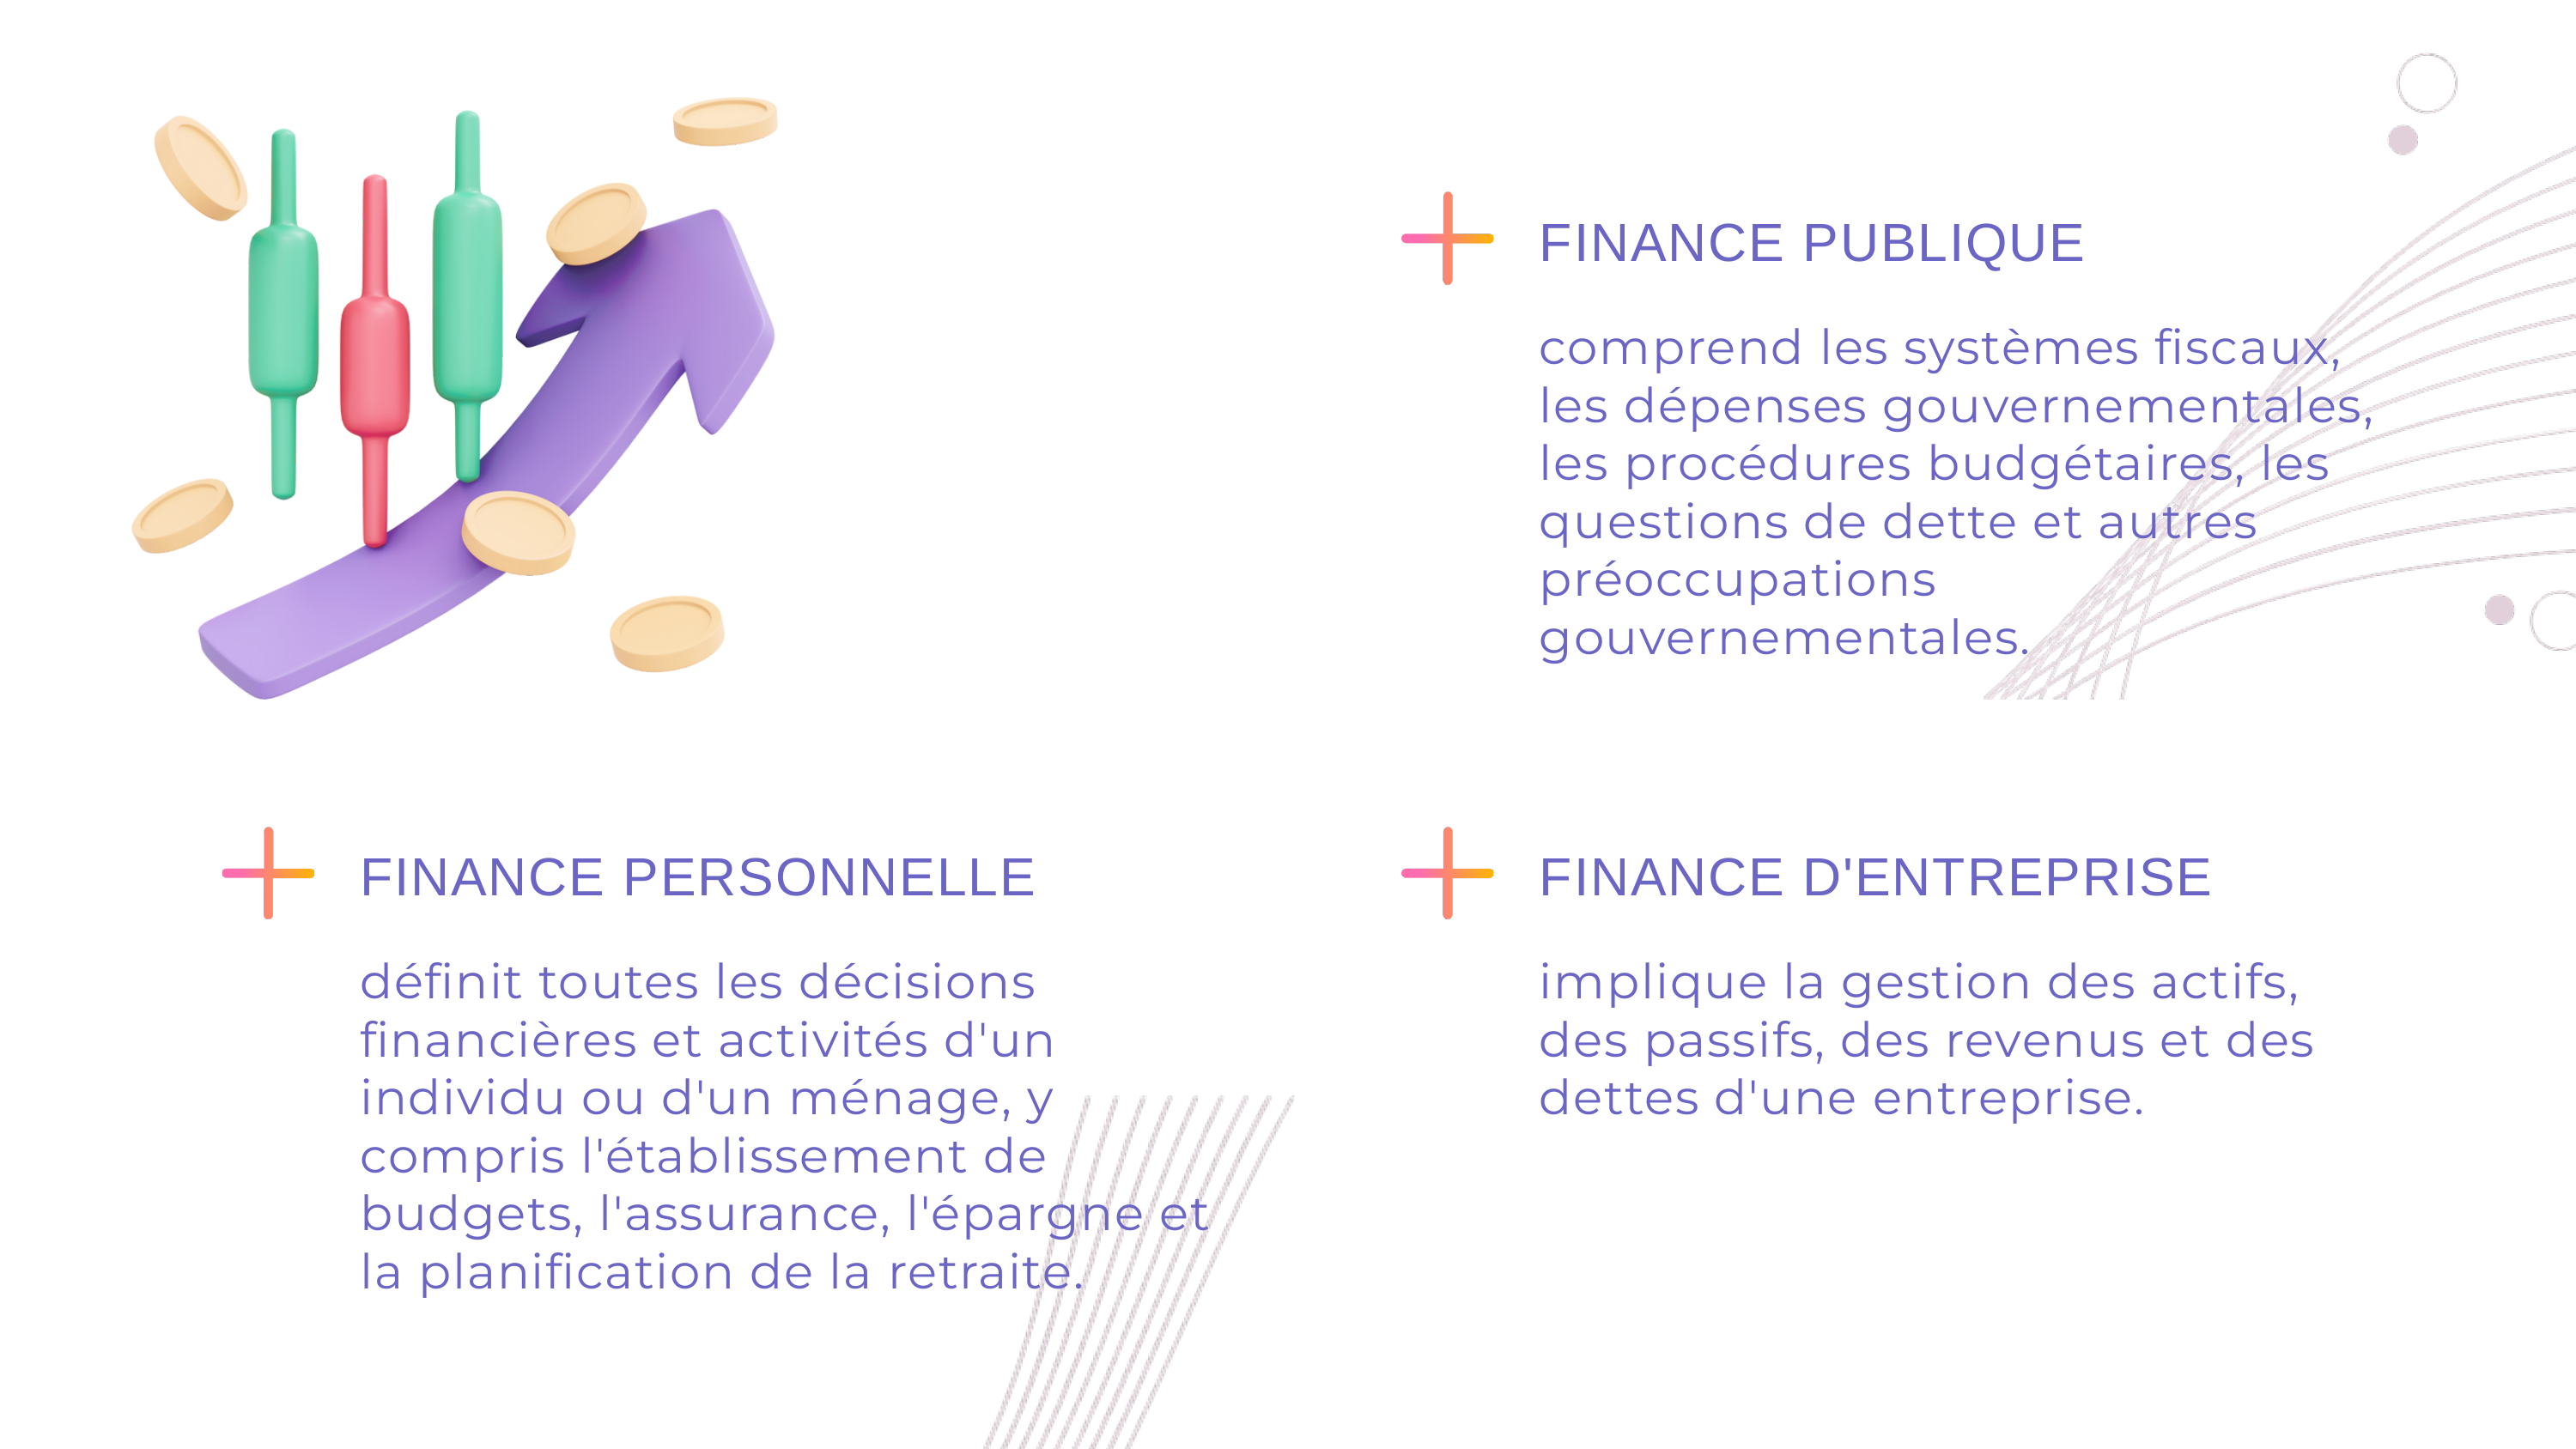

FINANCE PUBLIQUE
comprend les systèmes fiscaux, les dépenses gouvernementales, les procédures budgétaires, les questions de dette et autres préoccupations gouvernementales.

FINANCE PERSONNELLE
FINANCE D'ENTREPRISE
définit toutes les décisions financières et activités d'un individu ou d'un ménage, y compris l'établissement de budgets, l'assurance, l'épargne et la planification de la retraite.

implique la gestion des actifs, des passifs, des revenus et des dettes d'une entreprise.